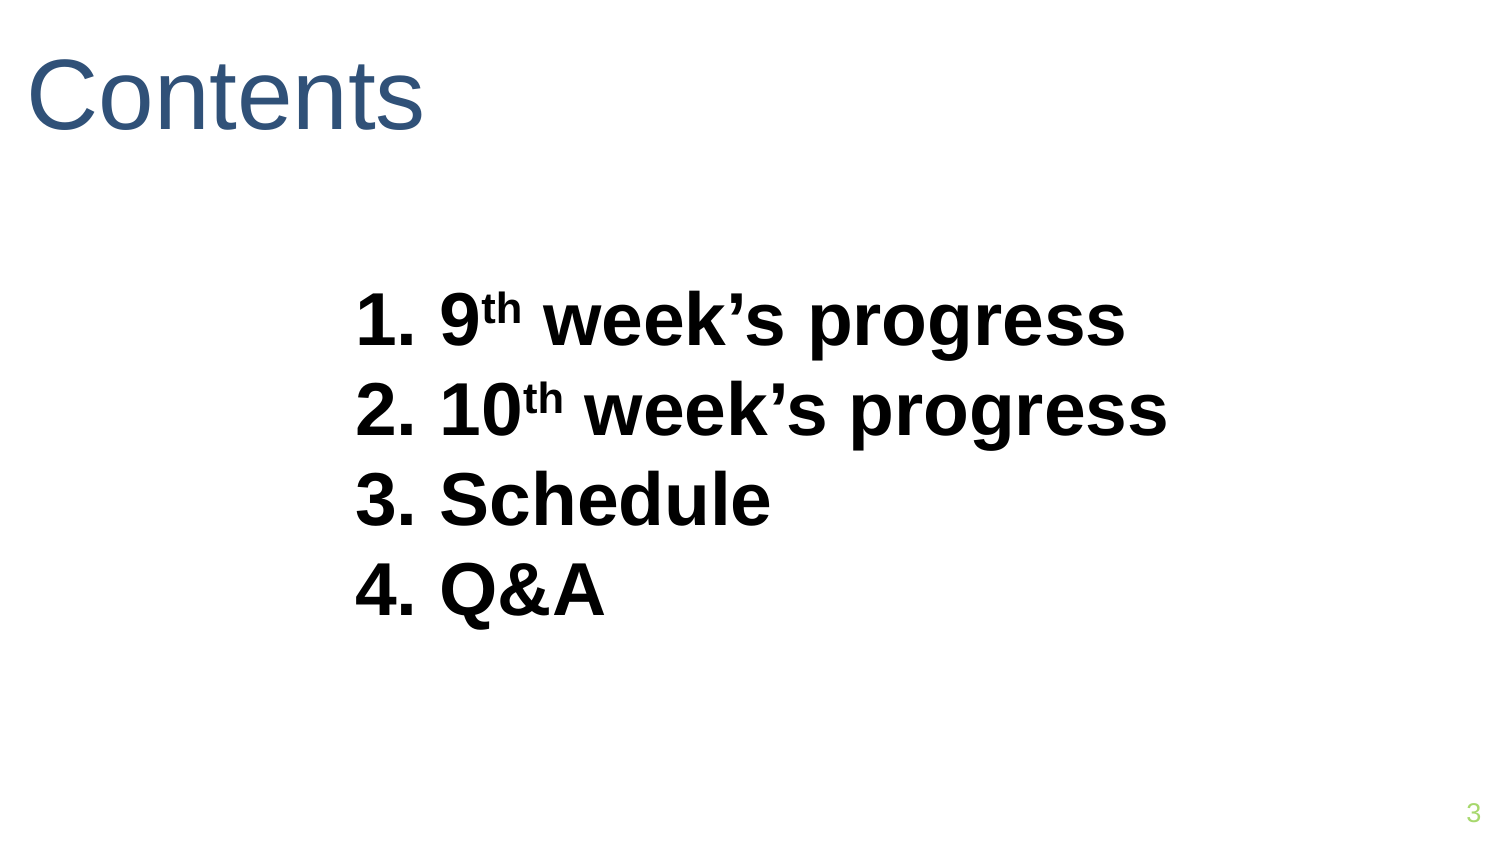

Contents
9th week’s progress
10th week’s progress
Schedule
Q&A
3